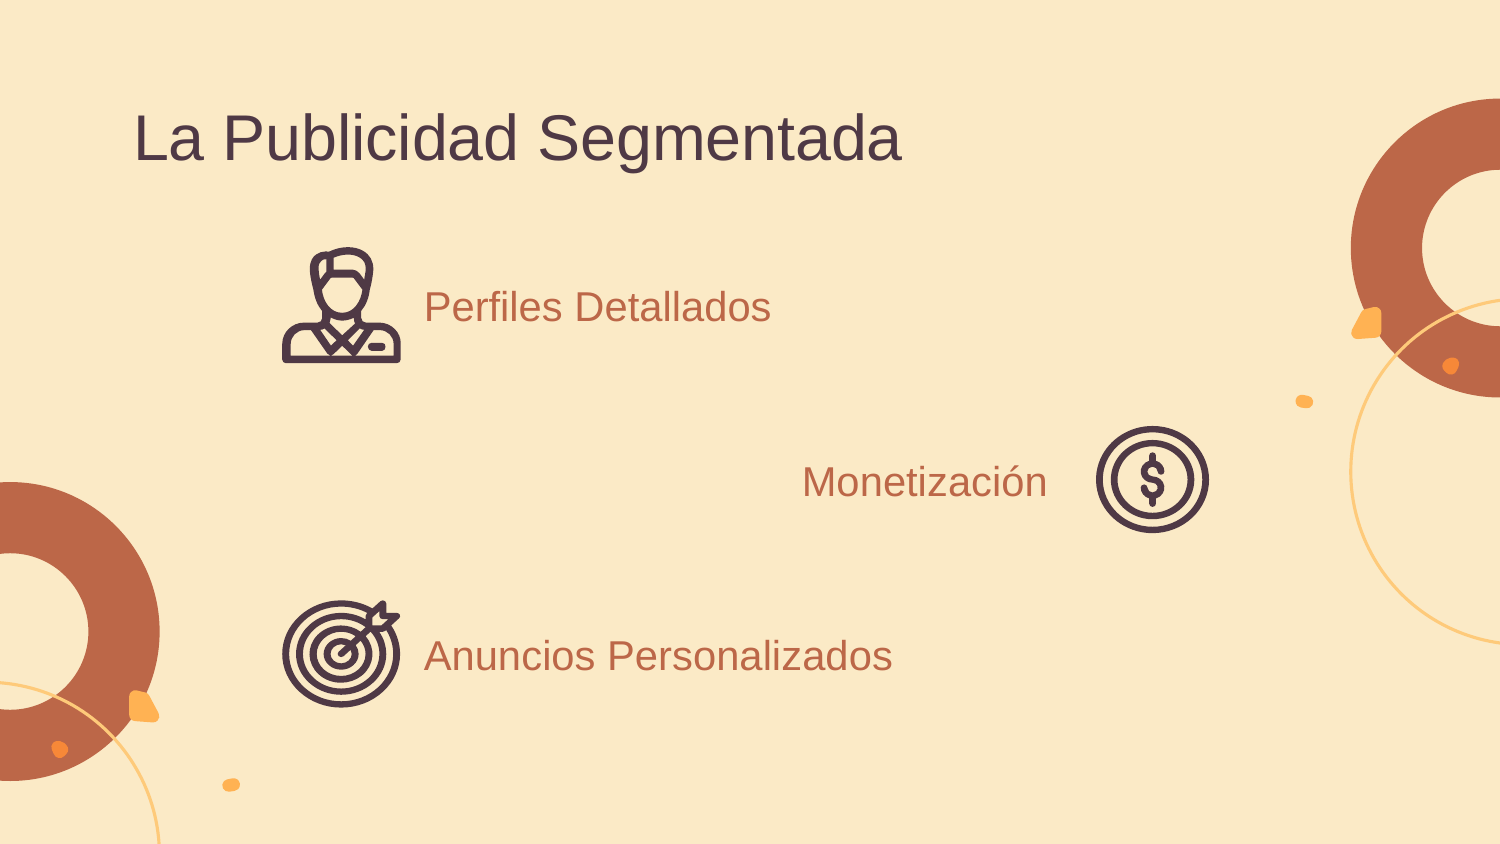

# La Publicidad Segmentada

Perfiles Detallados

Monetización

Anuncios Personalizados